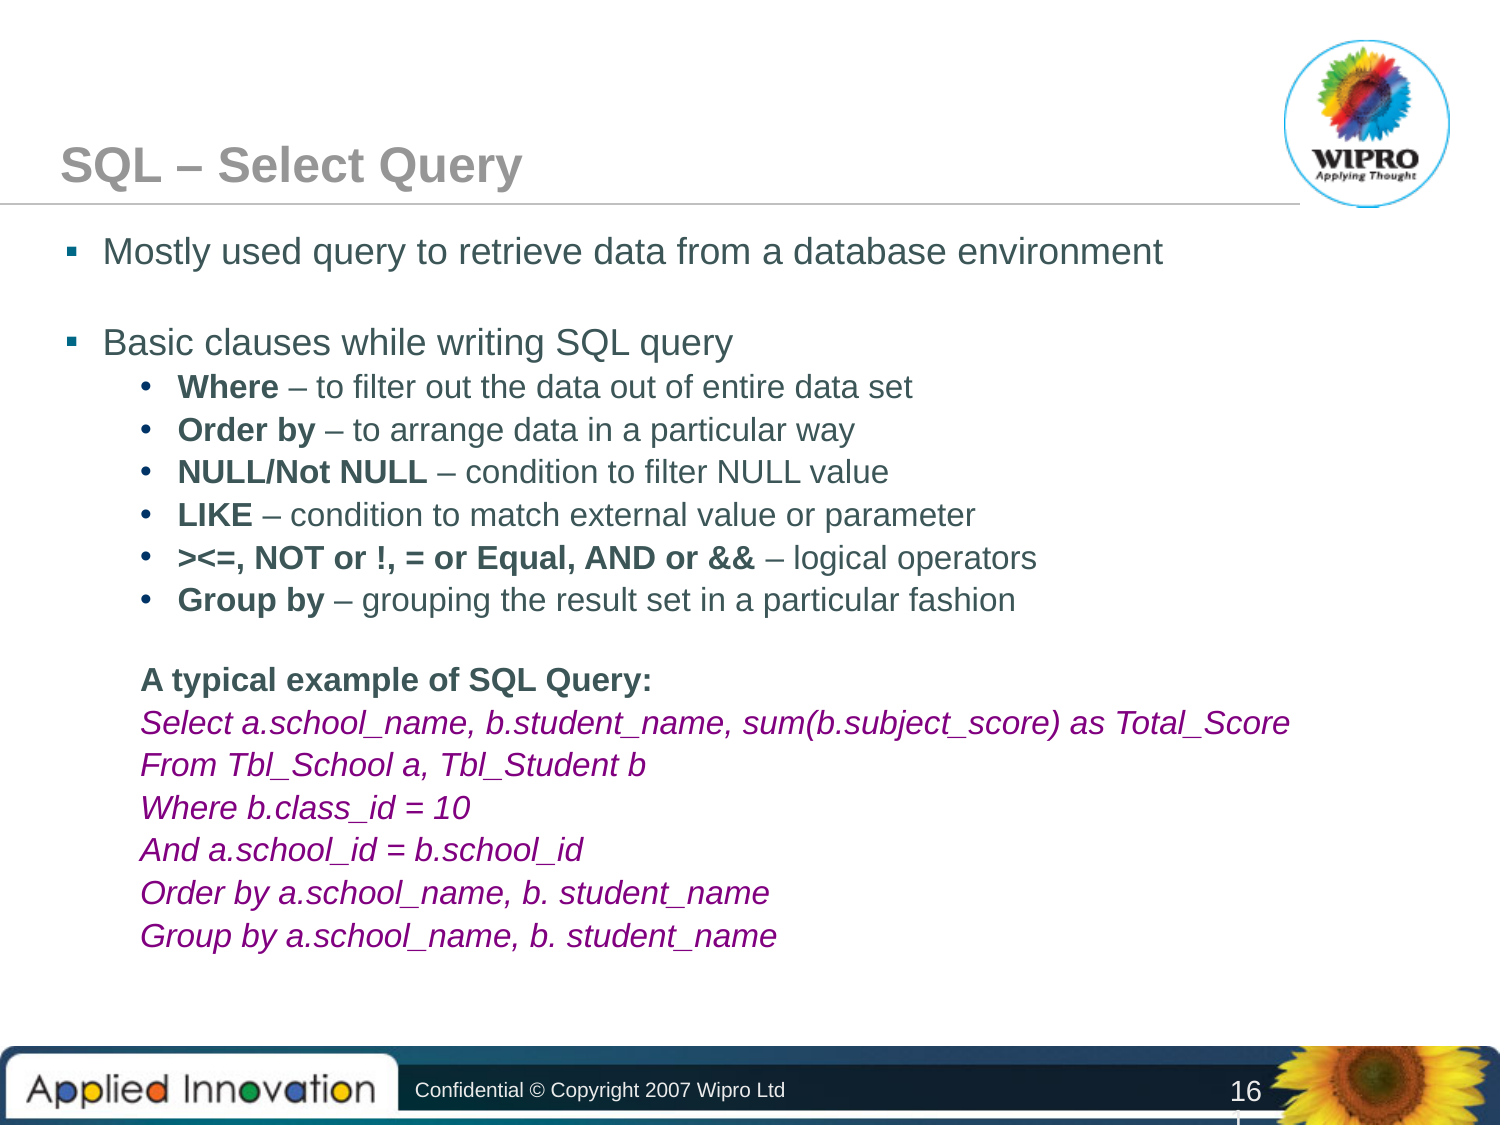

# SQL – Select Query
Mostly used query to retrieve data from a database environment

Basic clauses while writing SQL query
Where – to filter out the data out of entire data set
Order by – to arrange data in a particular way
NULL/Not NULL – condition to filter NULL value
LIKE – condition to match external value or parameter
><=, NOT or !, = or Equal, AND or && – logical operators
Group by – grouping the result set in a particular fashion

A typical example of SQL Query:
Select a.school_name, b.student_name, sum(b.subject_score) as Total_Score
From Tbl_School a, Tbl_Student b
Where b.class_id = 10
And a.school_id = b.school_id
Order by a.school_name, b. student_name
Group by a.school_name, b. student_name
Confidential © Copyright 2007 Wipro Ltd